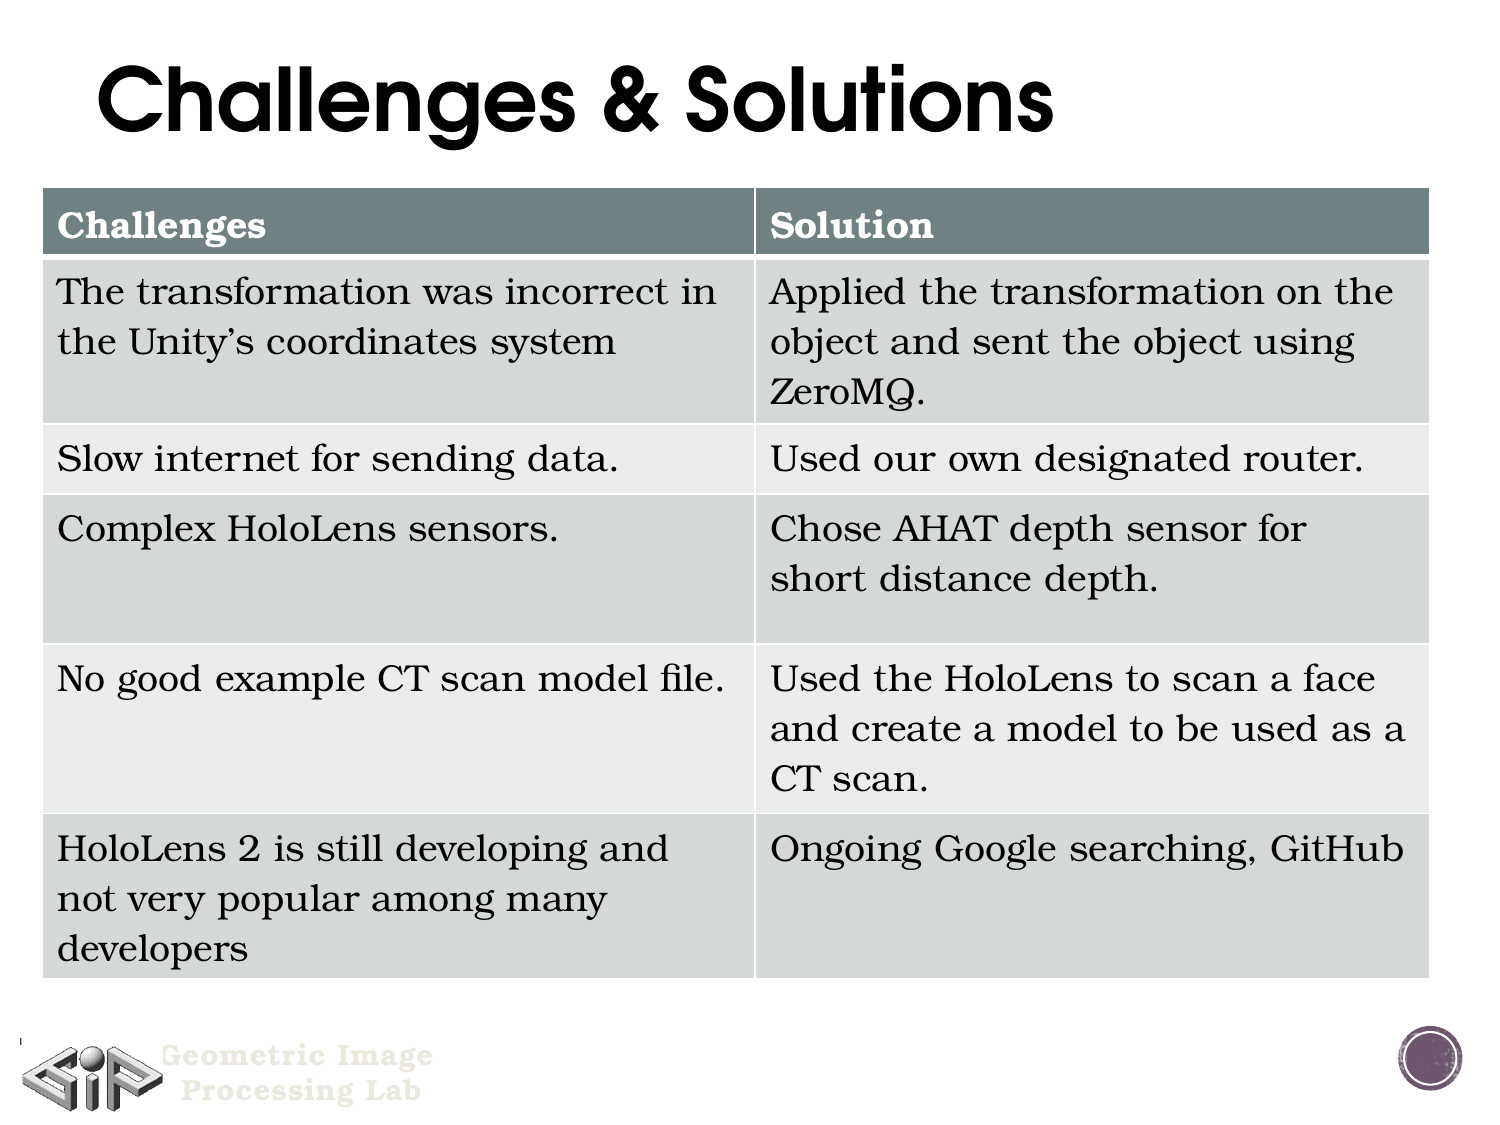

# Challenges & Solutions
| Challenges | Solution |
| --- | --- |
| The transformation was incorrect in the Unity’s coordinates system | Applied the transformation on the object and sent the object using ZeroMQ. |
| Slow internet for sending data. | Used our own designated router. |
| Complex HoloLens sensors. | Chose AHAT depth sensor for short distance depth. |
| No good example CT scan model file. | Used the HoloLens to scan a face and create a model to be used as a CT scan. |
| HoloLens 2 is still developing and not very popular among many developers | Ongoing Google searching, GitHub |